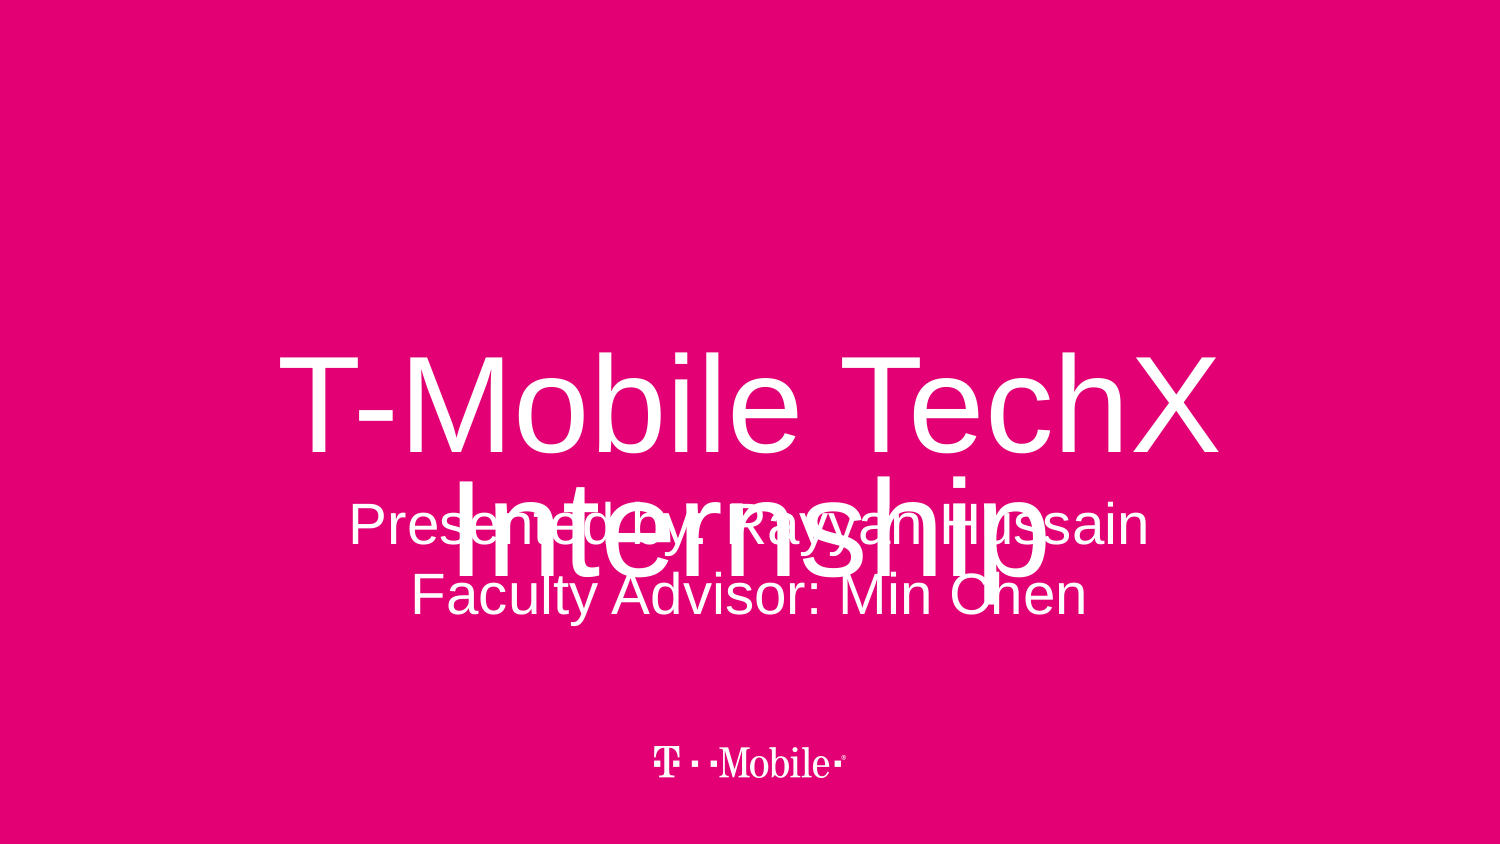

# T-Mobile TechX Internship
Presented by: Rayyan Hussain
Faculty Advisor: Min Chen